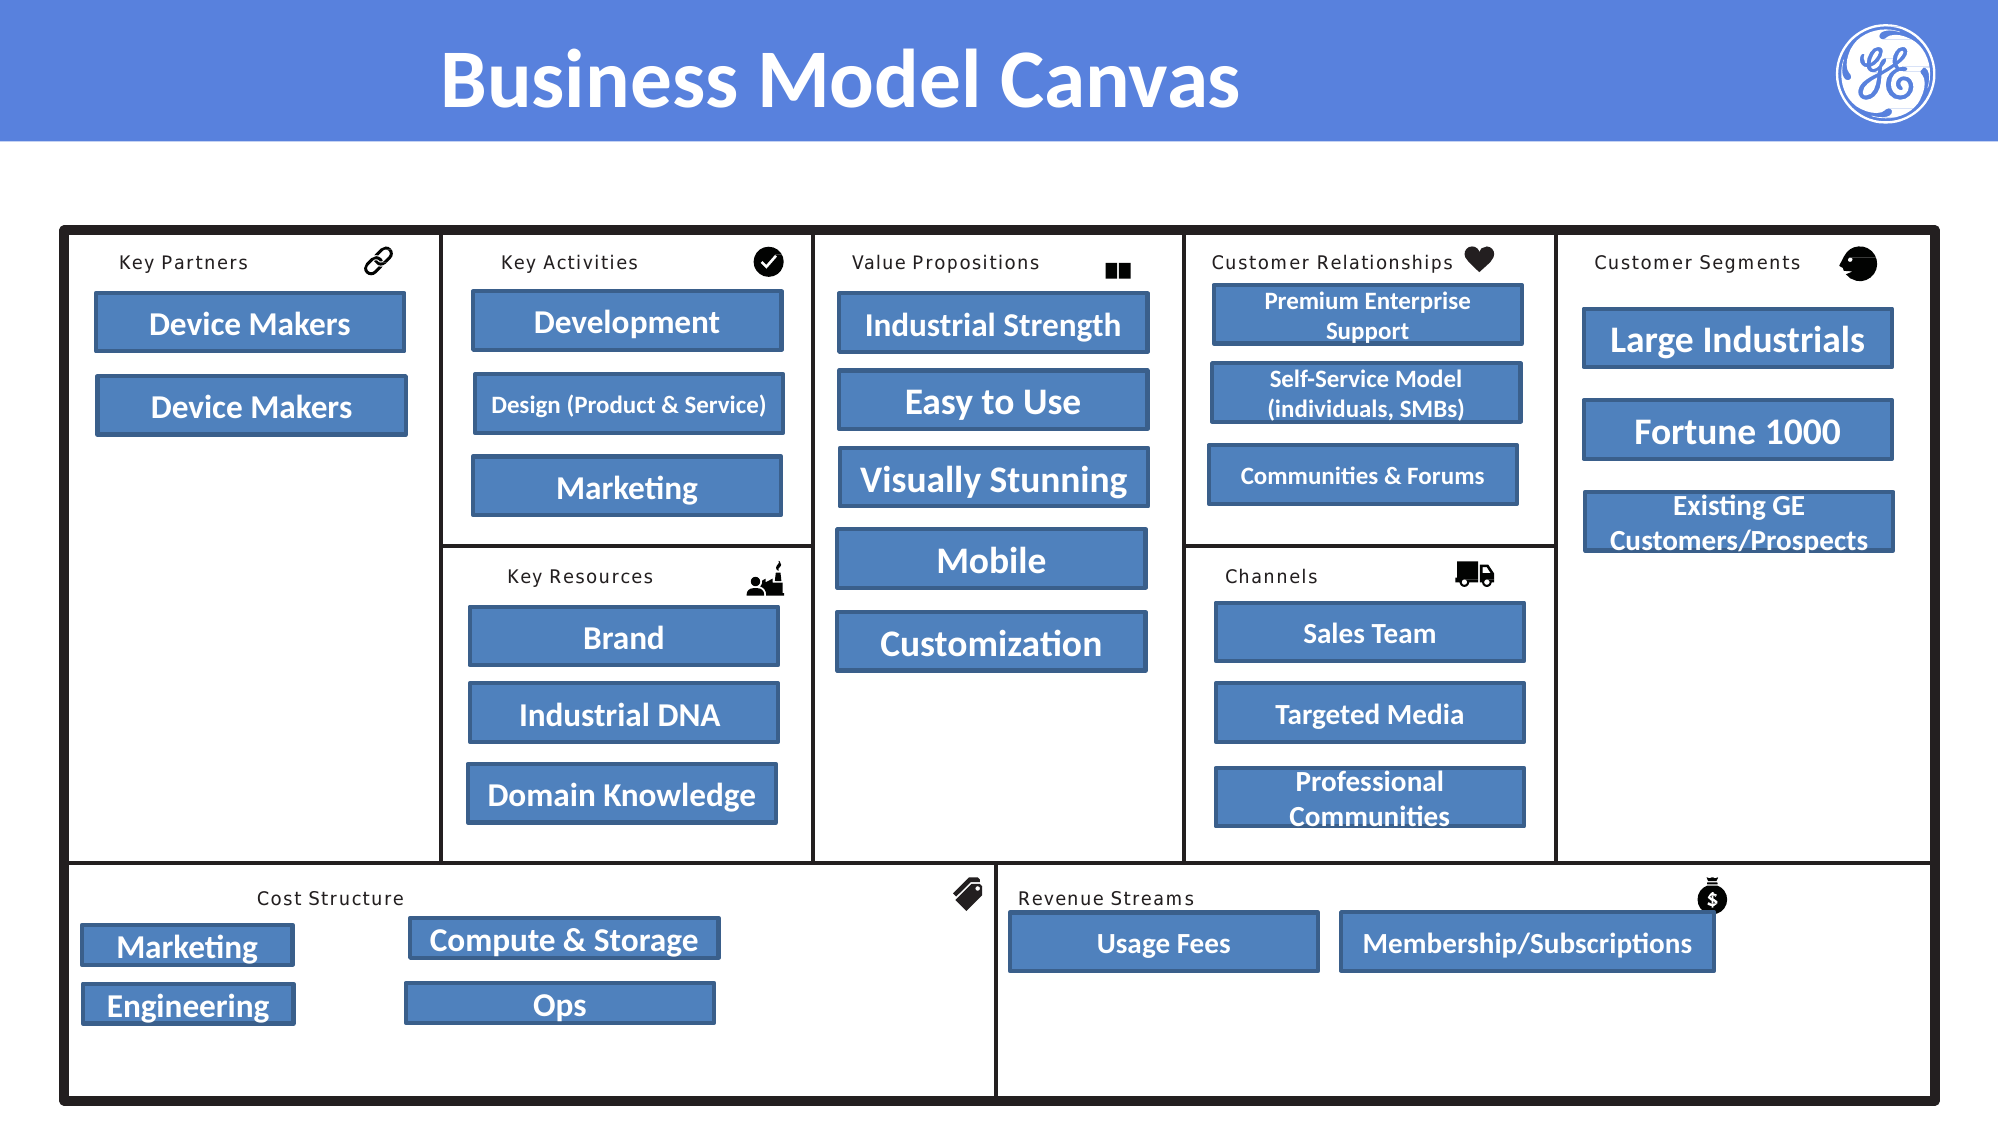

Business Model Canvas

Key Partners
Key Activities
Value Propositions
Customer Relationships
Customer Segments

Premium Enterprise Support
Development
Device Makers
Industrial Strength
Large Industrials
Self-Service Model (individuals, SMBs)
Easy to Use
Design (Product & Service)
Device Makers
Fortune 1000
Communities & Forums
Visually Stunning
Marketing
Existing GE Customers/Prospects
Mobile

Key Resources
Channels

Sales Team
Brand
Customization
Industrial DNA
Targeted Media
Domain Knowledge
Professional Communities

Cost Structure
Revenue Streams

Membership/Subscriptions
Usage Fees
Compute & Storage
Marketing
Ops
Engineering